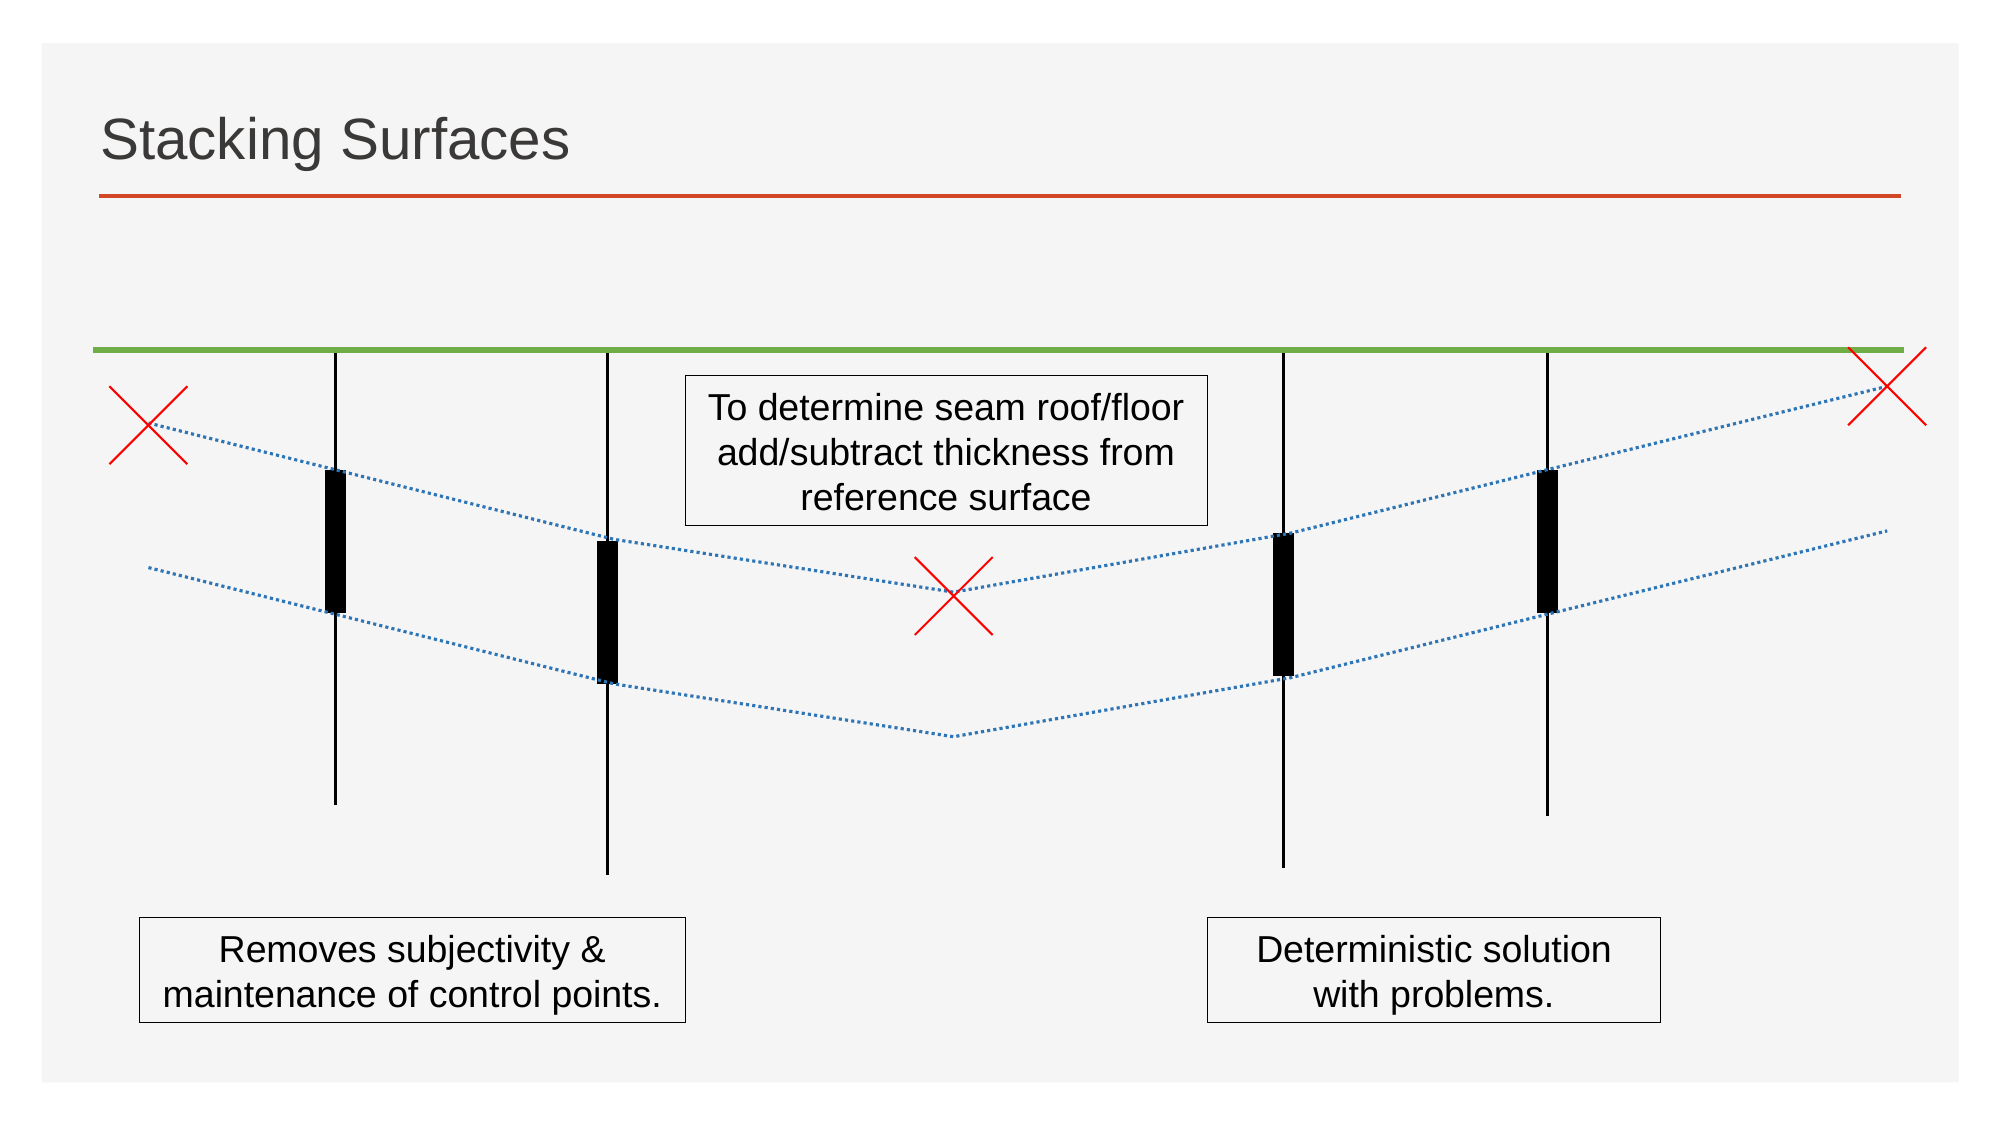

# Stacking Surfaces

To determine seam roof/floor add/subtract thickness from reference surface

Removes subjectivity & maintenance of control points.
Deterministic solution with problems.